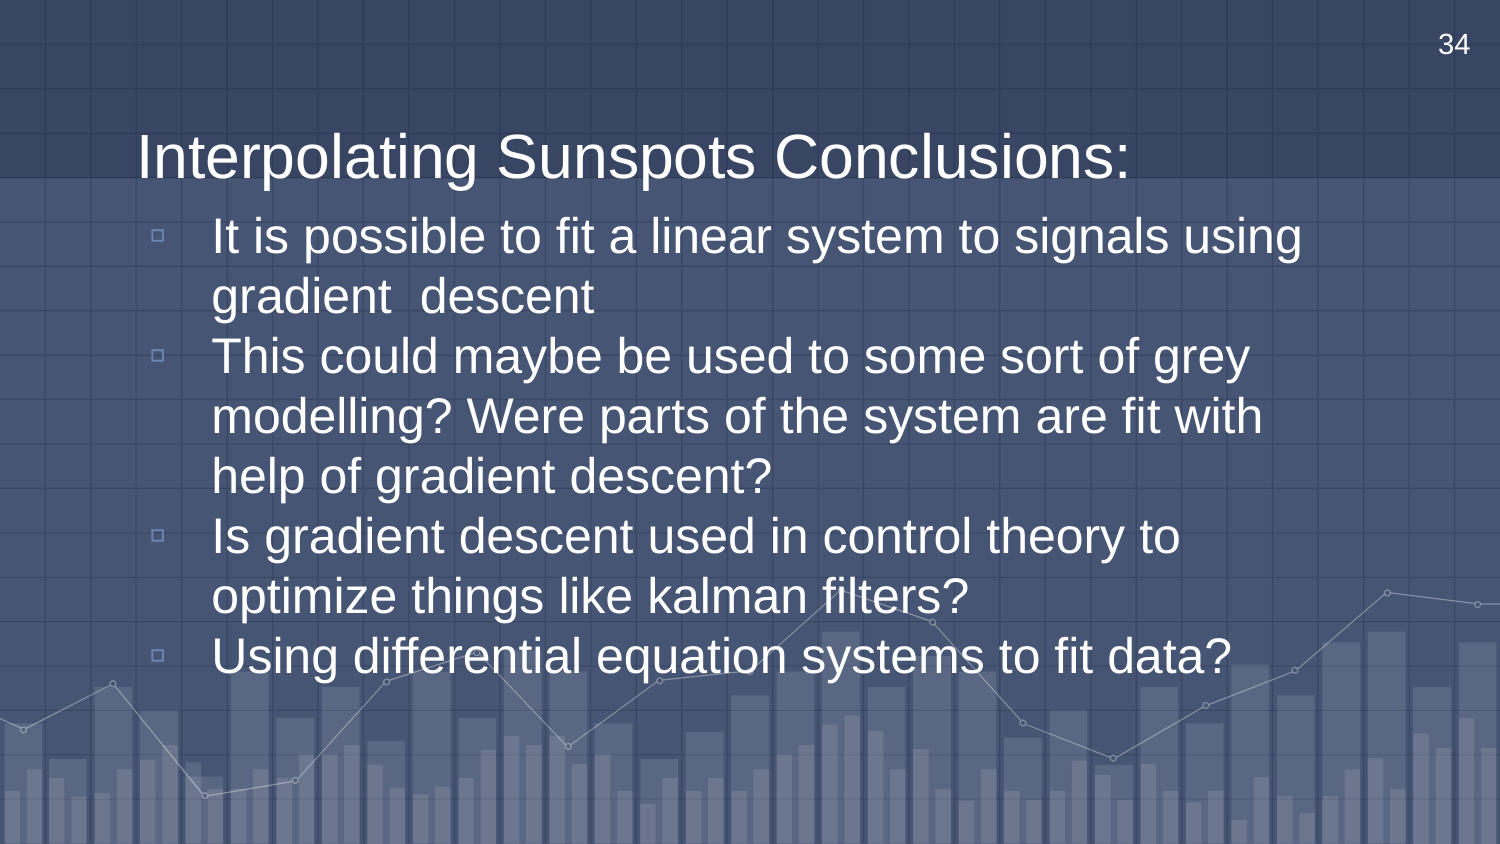

34
# Interpolating Sunspots Conclusions:
It is possible to fit a linear system to signals using gradient  descent
This could maybe be used to some sort of grey modelling? Were parts of the system are fit with help of gradient descent?
Is gradient descent used in control theory to optimize things like kalman filters?
Using differential equation systems to fit data?